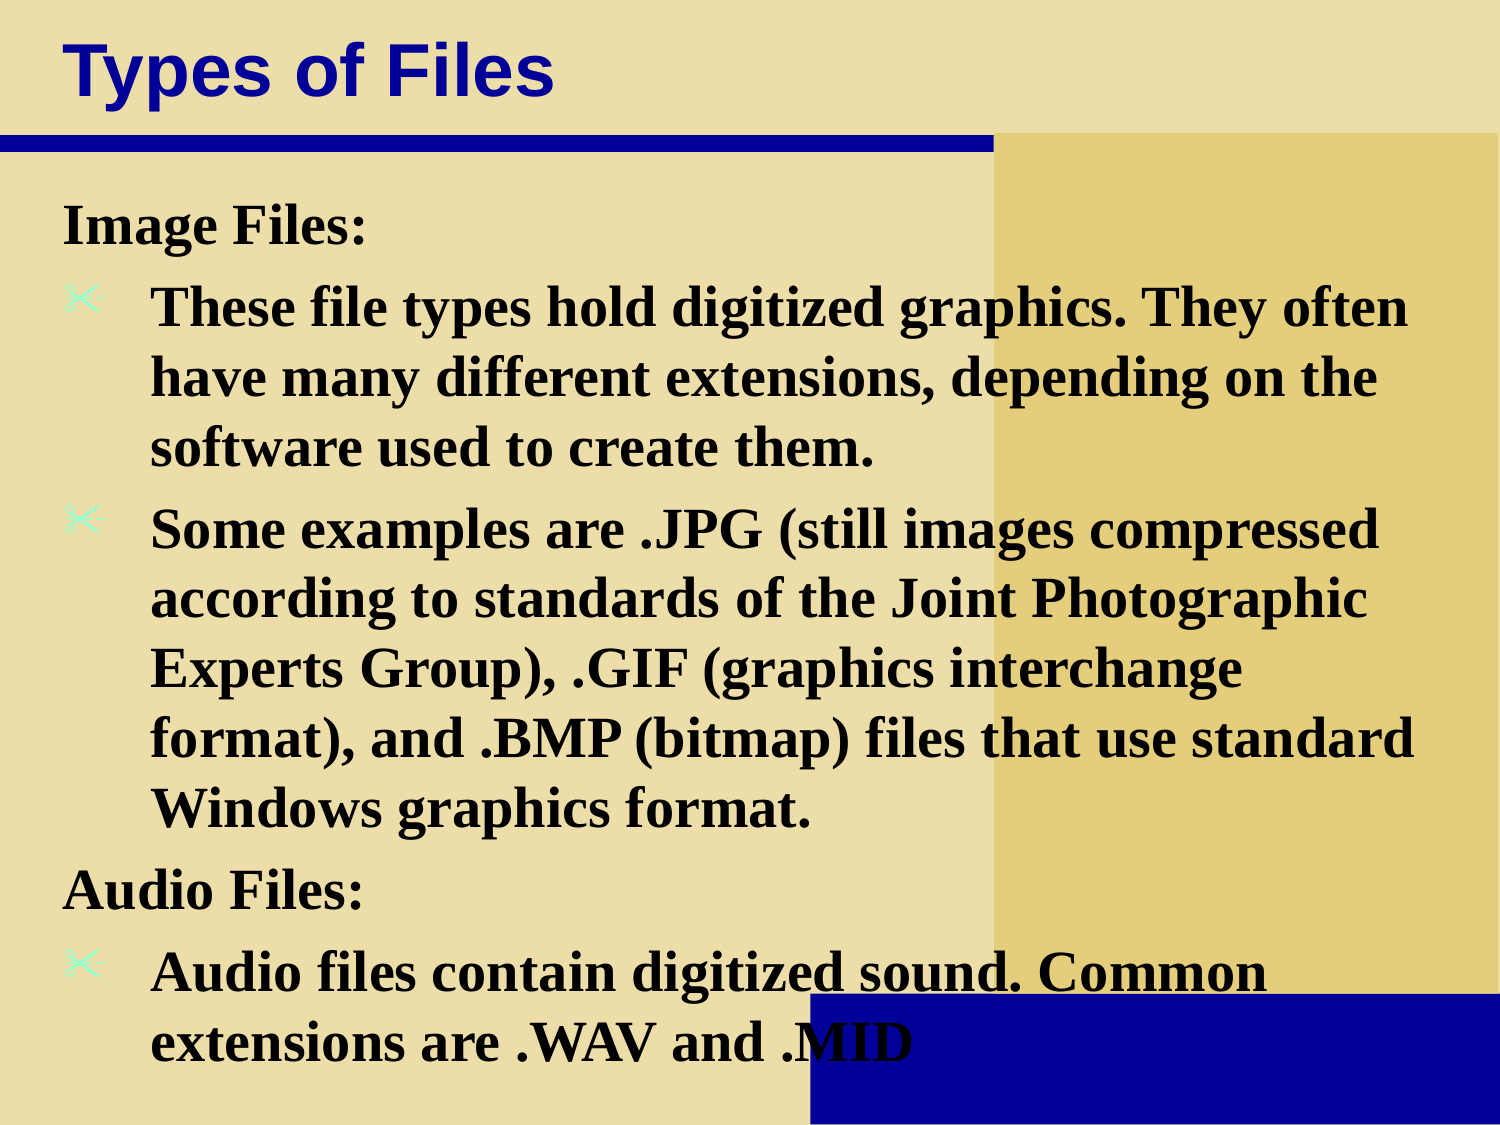

# Types of Files
Image Files:
These file types hold digitized graphics. They often have many different extensions, depending on the software used to create them.
Some examples are .JPG (still images compressed according to standards of the Joint Photographic Experts Group), .GIF (graphics interchange format), and .BMP (bitmap) files that use standard Windows graphics format.
Audio Files:
Audio files contain digitized sound. Common extensions are .WAV and .MID